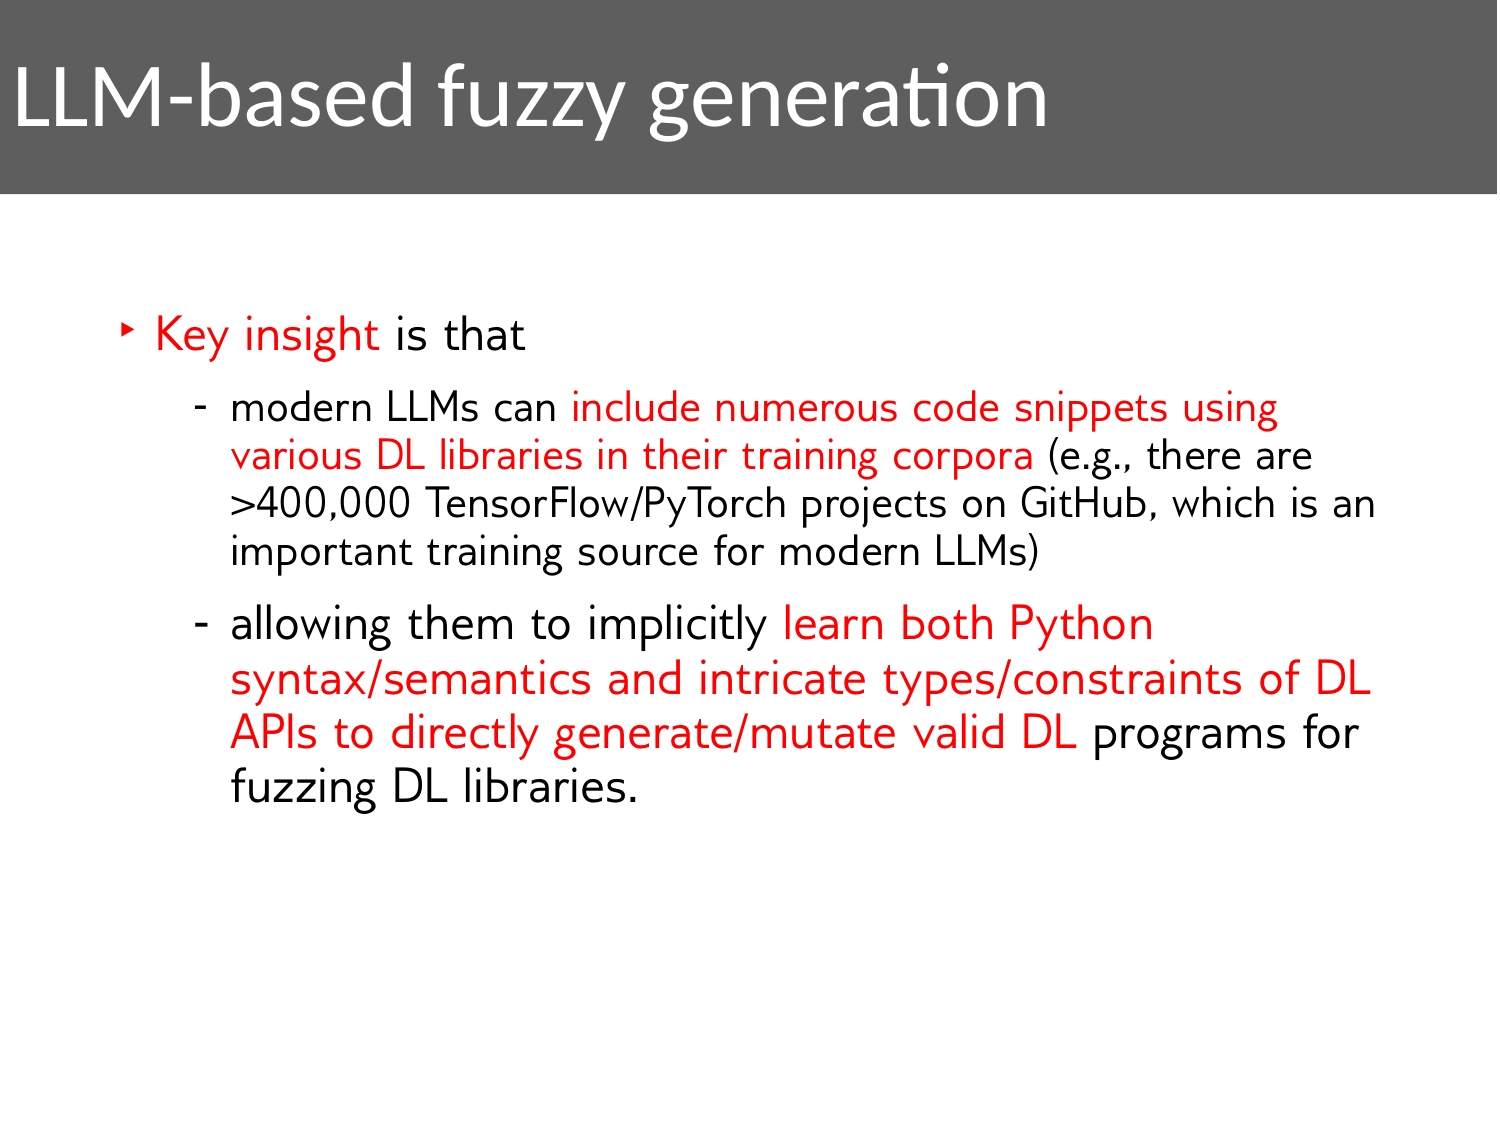

# LLM-based fuzzy generation
Key insight is that
modern LLMs can include numerous code snippets using various DL libraries in their training corpora (e.g., there are >400,000 TensorFlow/PyTorch projects on GitHub, which is an important training source for modern LLMs)
allowing them to implicitly learn both Python syntax/semantics and intricate types/constraints of DL APIs to directly generate/mutate valid DL programs for fuzzing DL libraries.